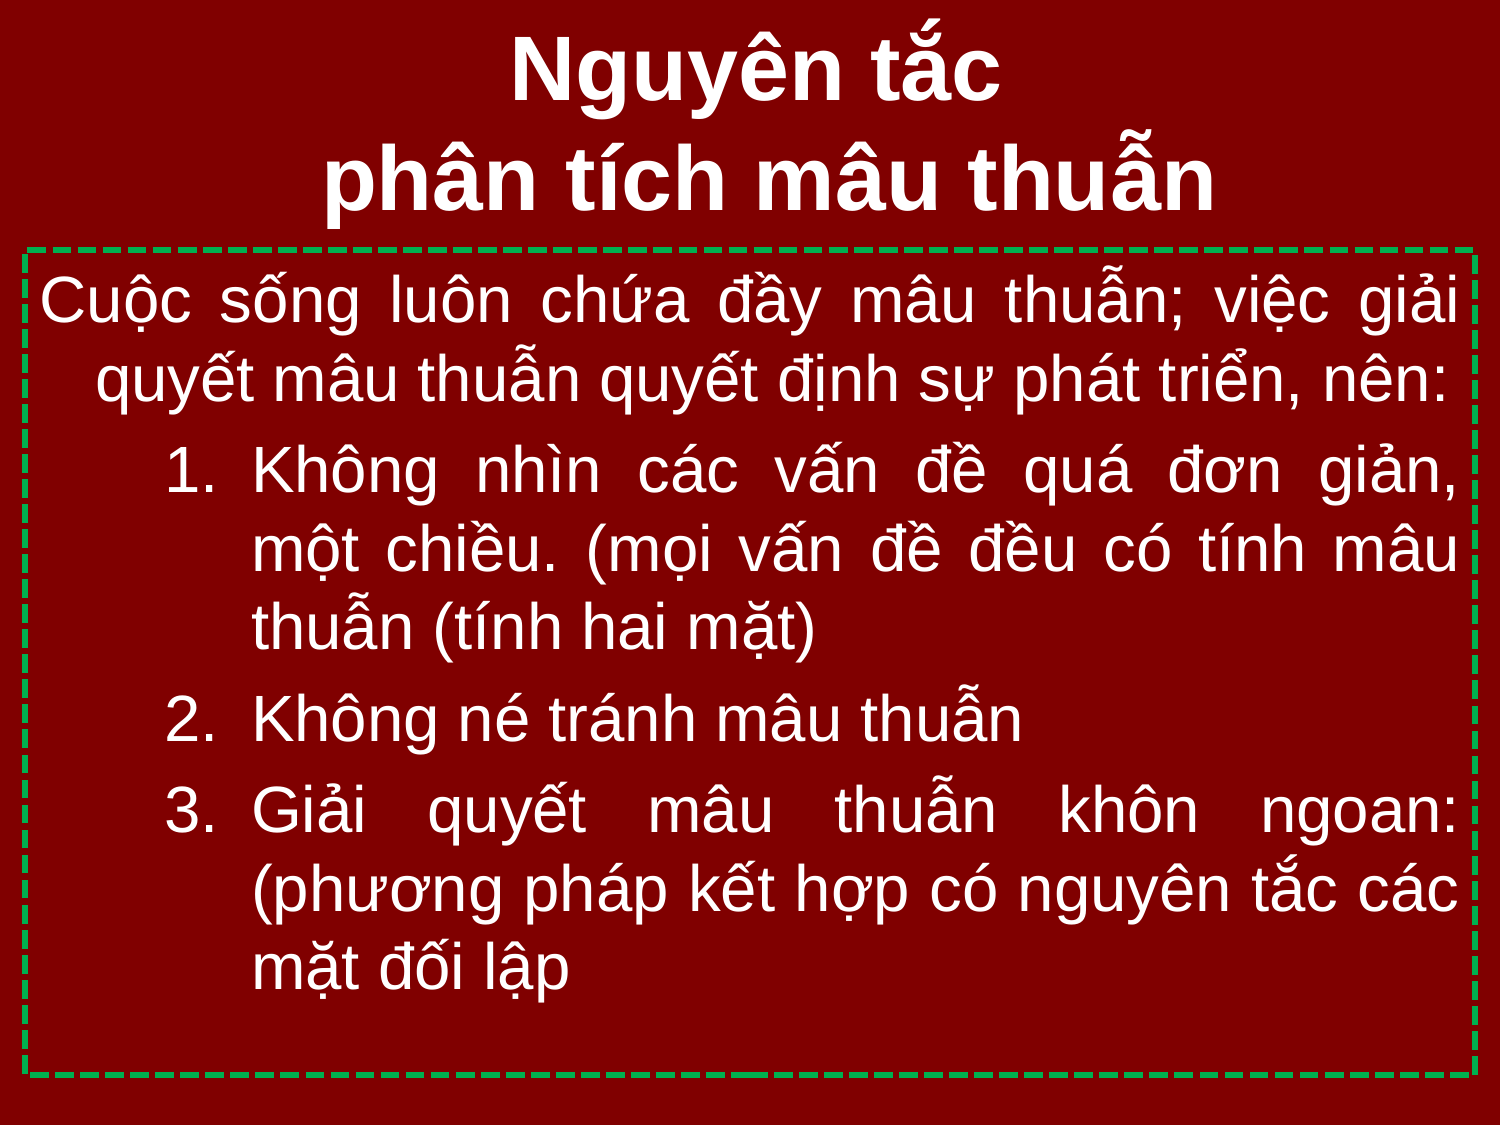

# Nguyên tắc phân tích mâu thuẫn
Cuộc sống luôn chứa đầy mâu thuẫn; việc giải quyết mâu thuẫn quyết định sự phát triển, nên:
Không nhìn các vấn đề quá đơn giản, một chiều. (mọi vấn đề đều có tính mâu thuẫn (tính hai mặt)
Không né tránh mâu thuẫn
Giải quyết mâu thuẫn khôn ngoan: (phương pháp kết hợp có nguyên tắc các mặt đối lập